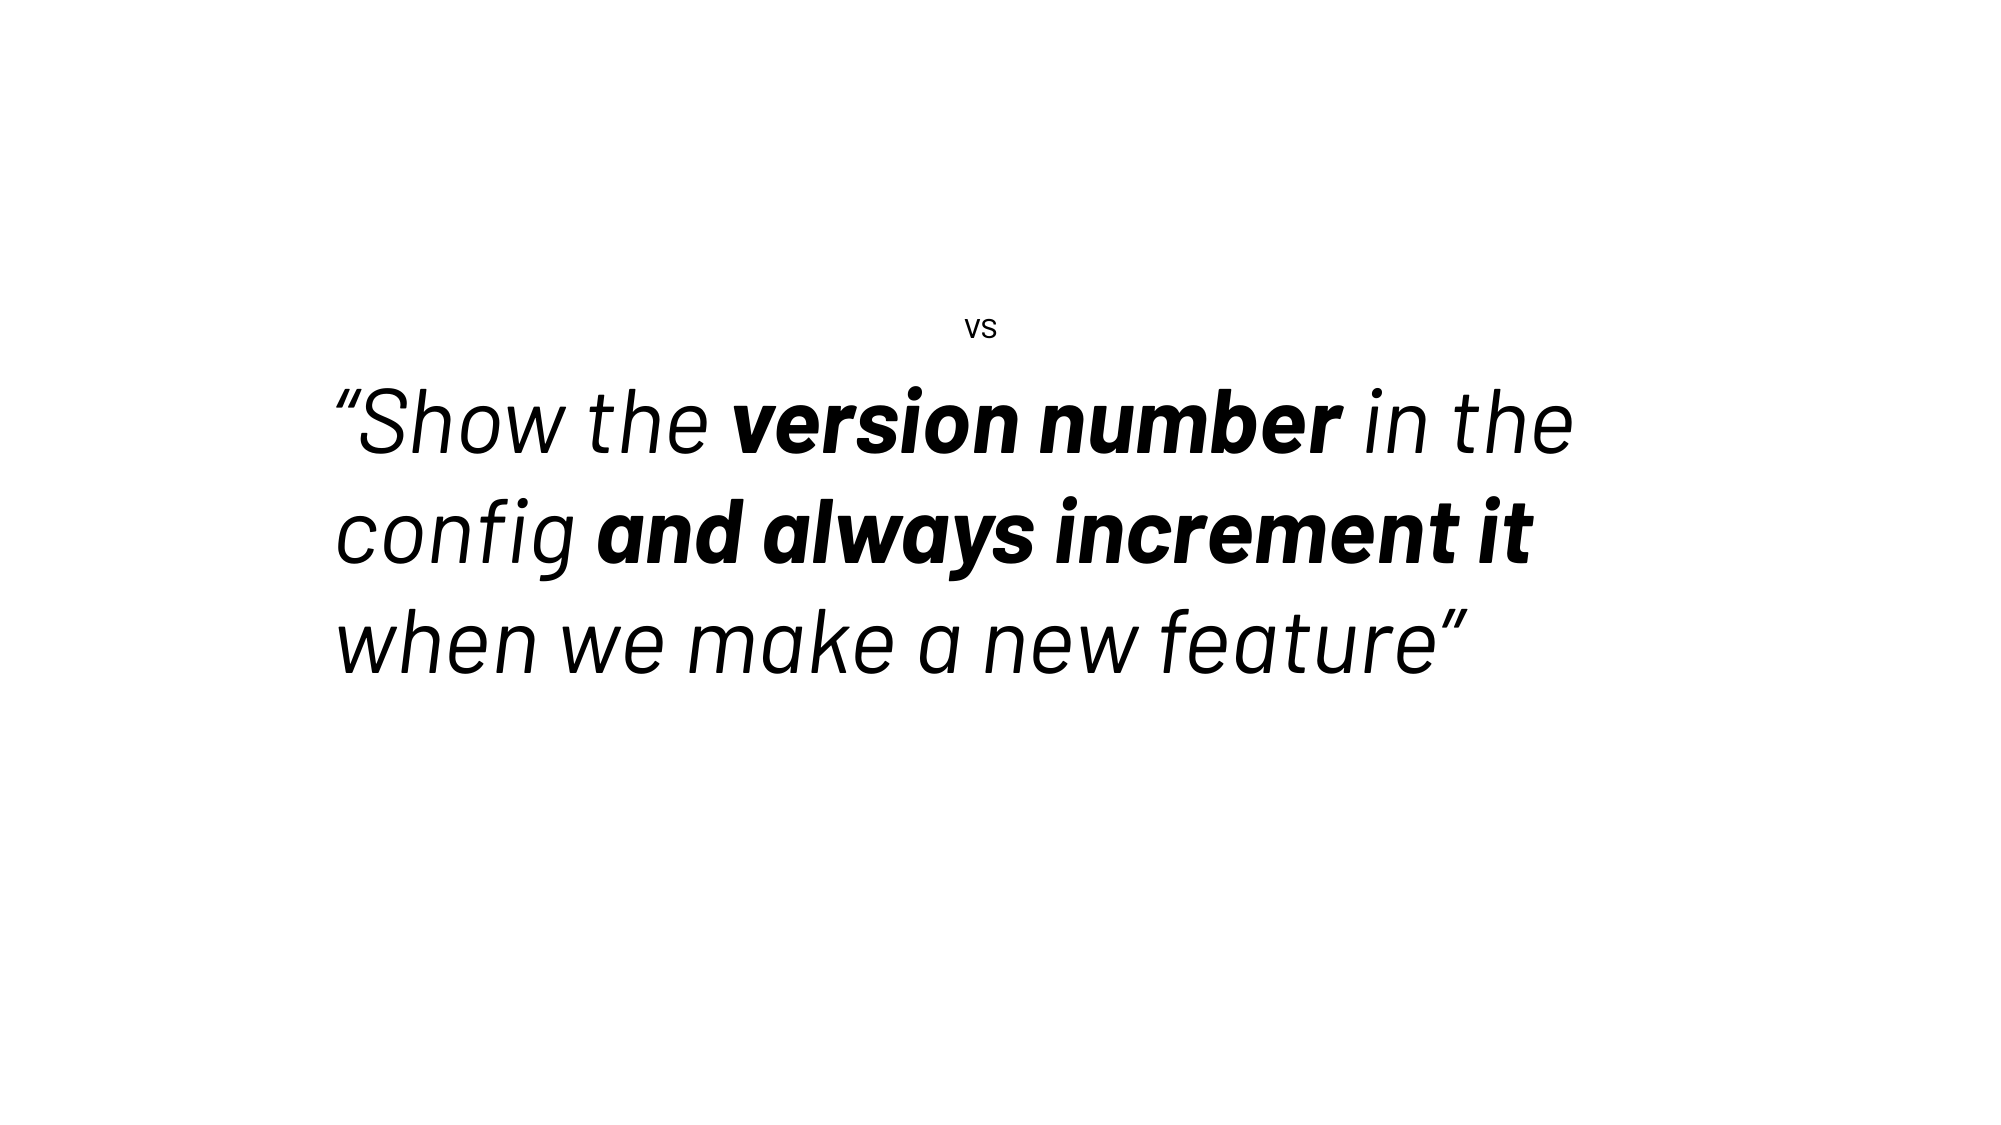

vs
“Show the version number in the config and always increment it when we make a new feature”